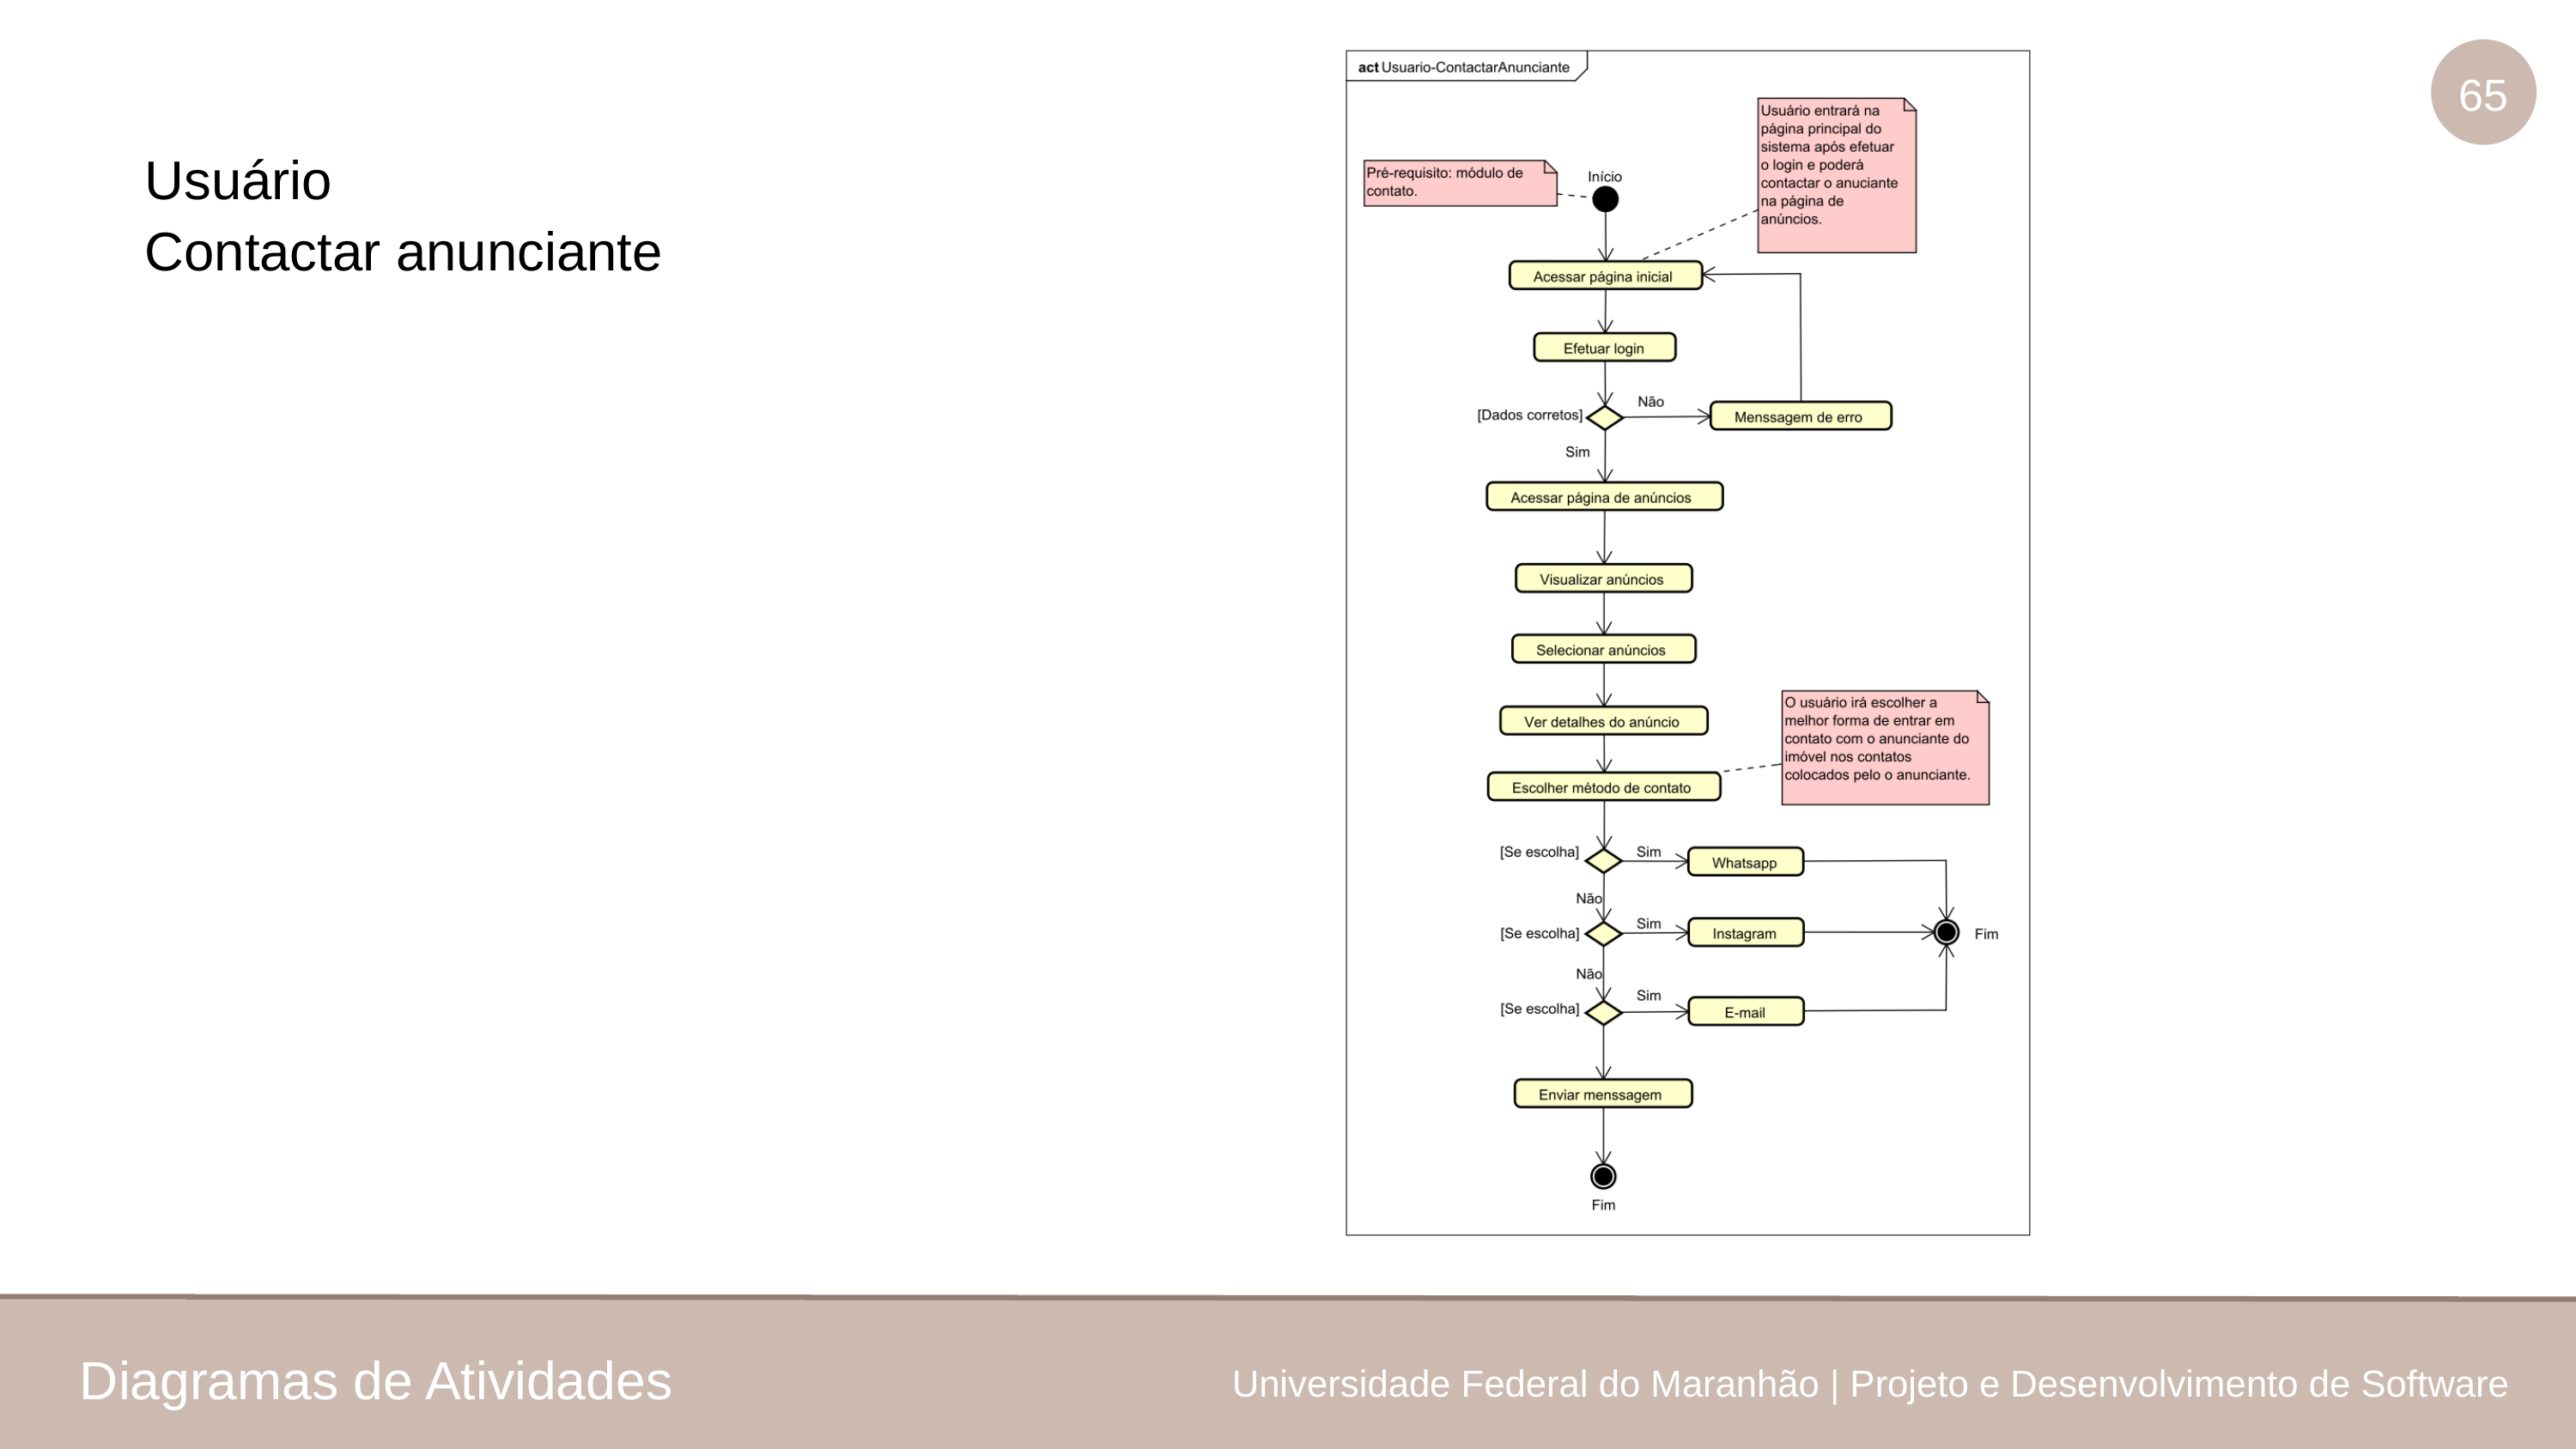

65
Usuário
Contactar anunciante

Diagramas de Atividades
Universidade Federal do Maranhão | Projeto e Desenvolvimento de Software